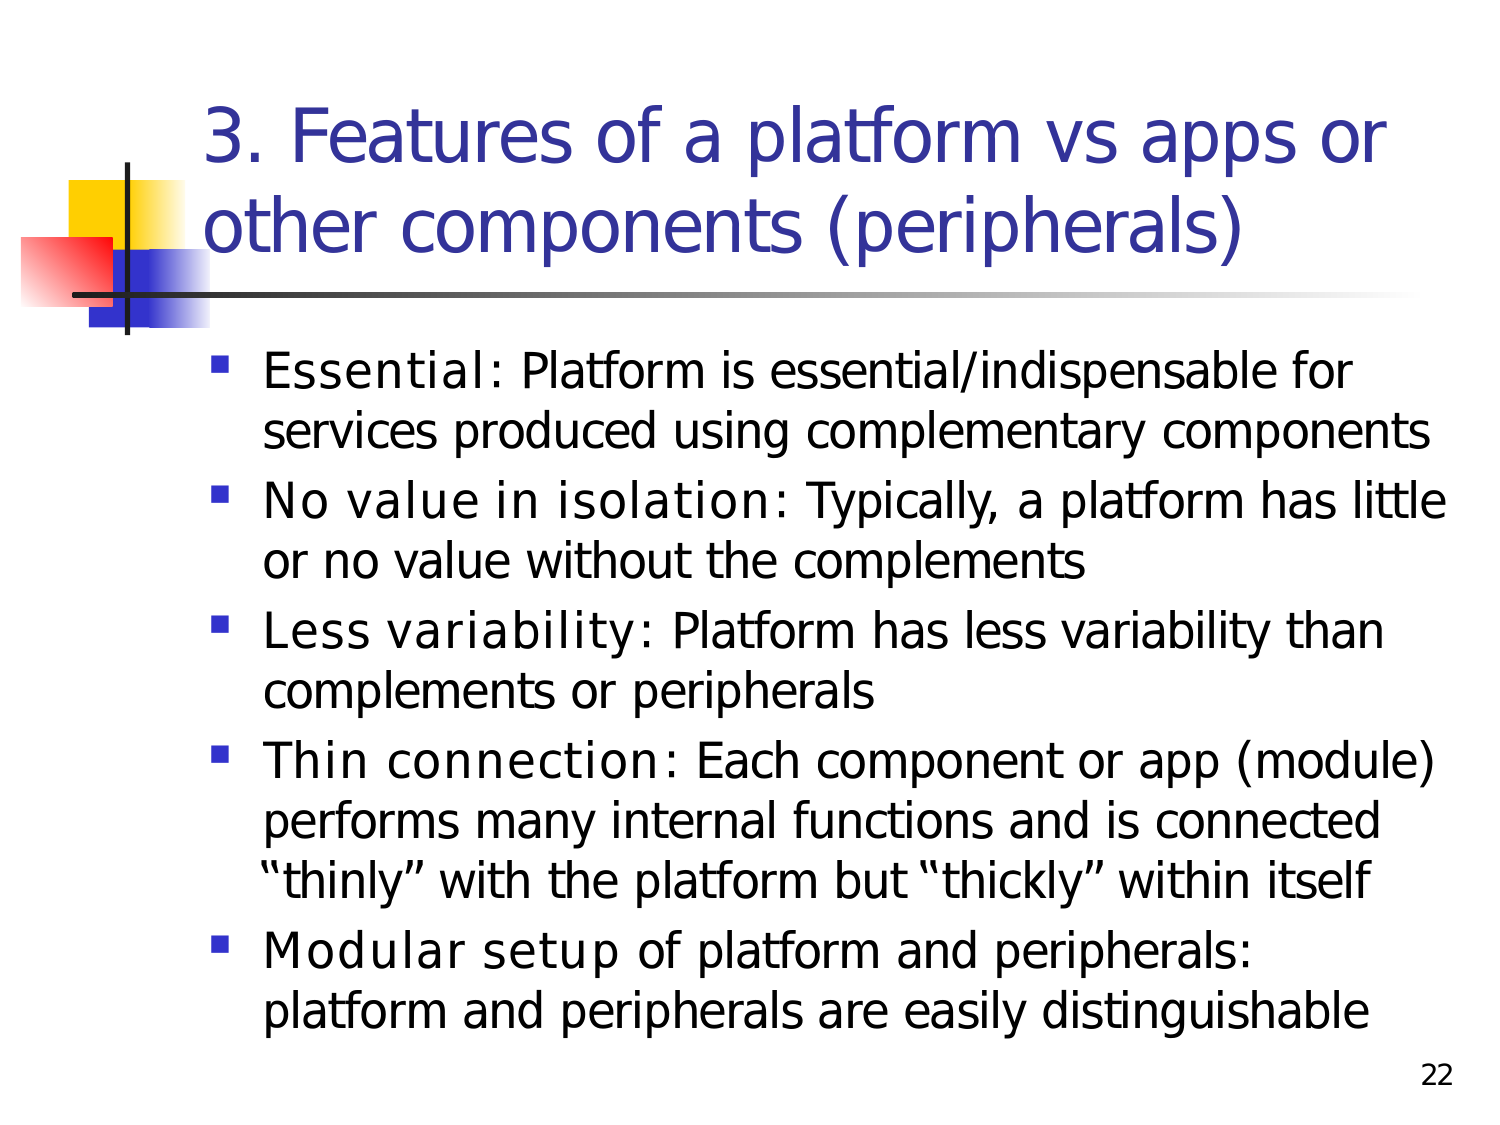

# 3. Features of a platform vs apps or other components (peripherals)
Essential: Platform is essential/indispensable for services produced using complementary components
No value in isolation: Typically, a platform has little or no value without the complements
Less variability: Platform has less variability than complements or peripherals
Thin connection: Each component or app (module) performs many internal functions and is connected “thinly” with the platform but “thickly” within itself
Modular setup of platform and peripherals: platform and peripherals are easily distinguishable
22